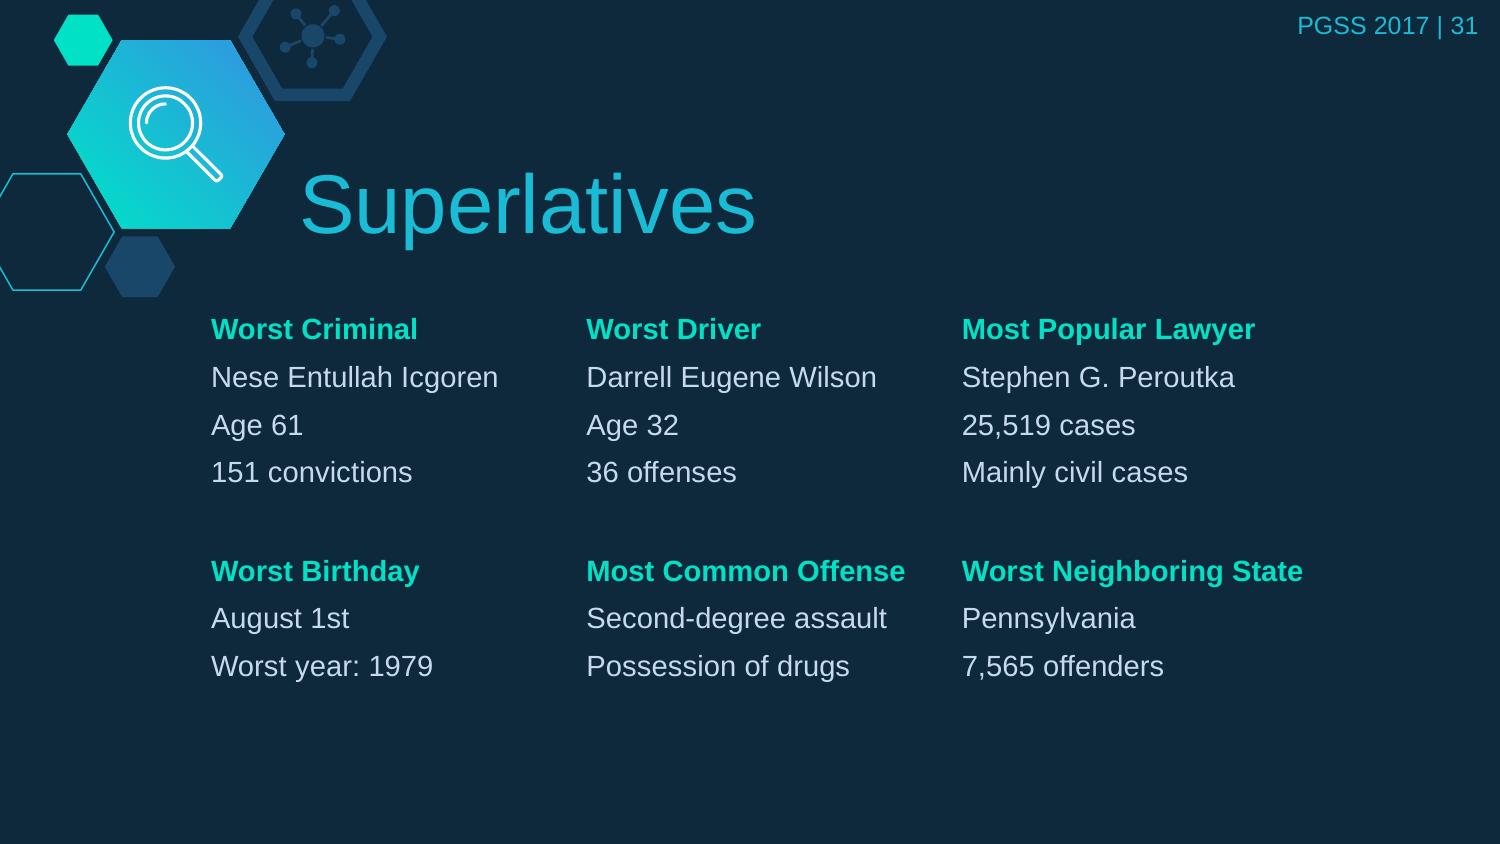

# Superlatives
Worst Criminal
Nese Entullah Icgoren
Age 61
151 convictions
Worst Driver
Darrell Eugene Wilson
Age 32
36 offenses
Most Popular Lawyer
Stephen G. Peroutka
25,519 cases
Mainly civil cases
Worst Birthday
August 1st
Worst year: 1979
Most Common Offense
Second-degree assault
Possession of drugs
Worst Neighboring State
Pennsylvania
7,565 offenders